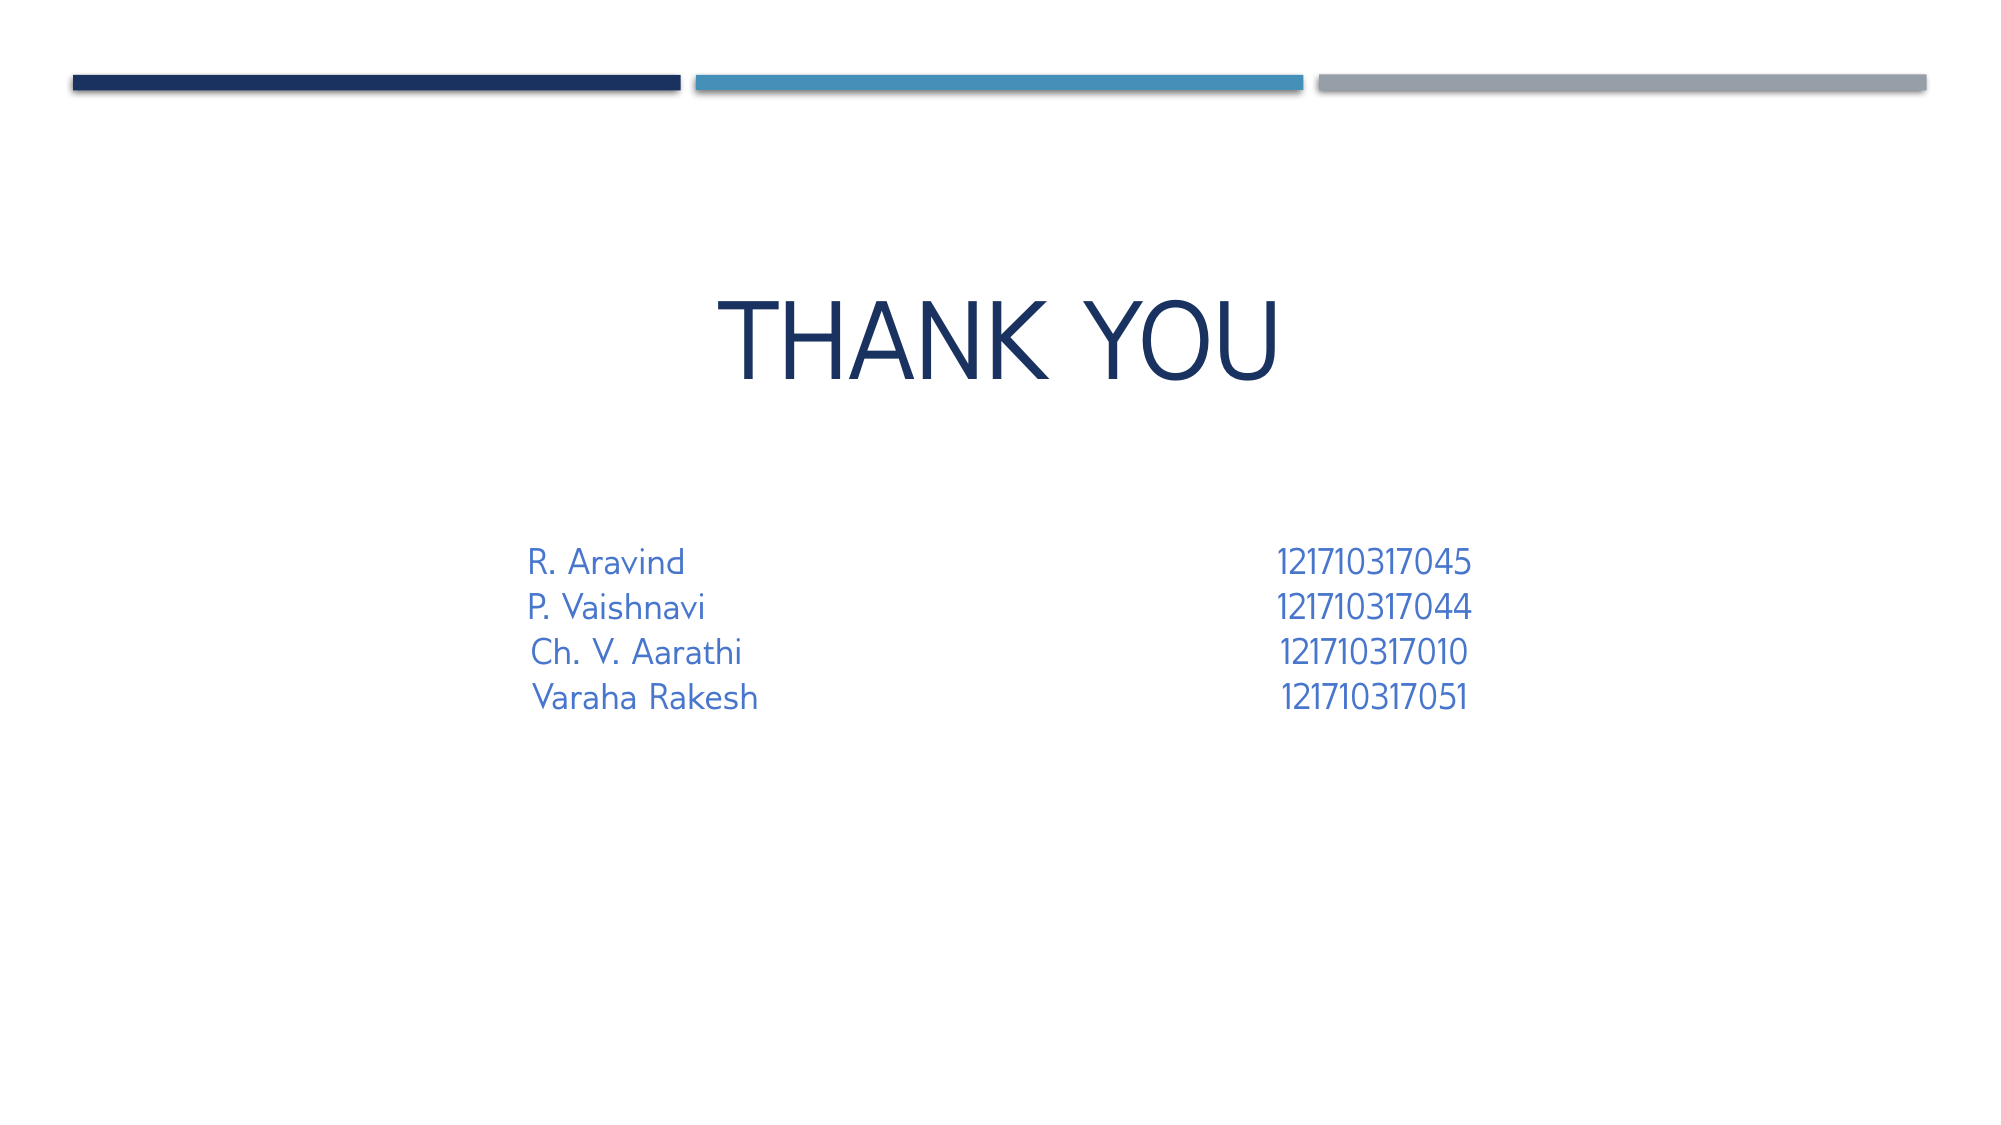

THANK YOU

R. Aravind				121710317045
P. Vaishnavi				121710317044
Ch. V. Aarathi				121710317010
Varaha Rakesh				121710317051